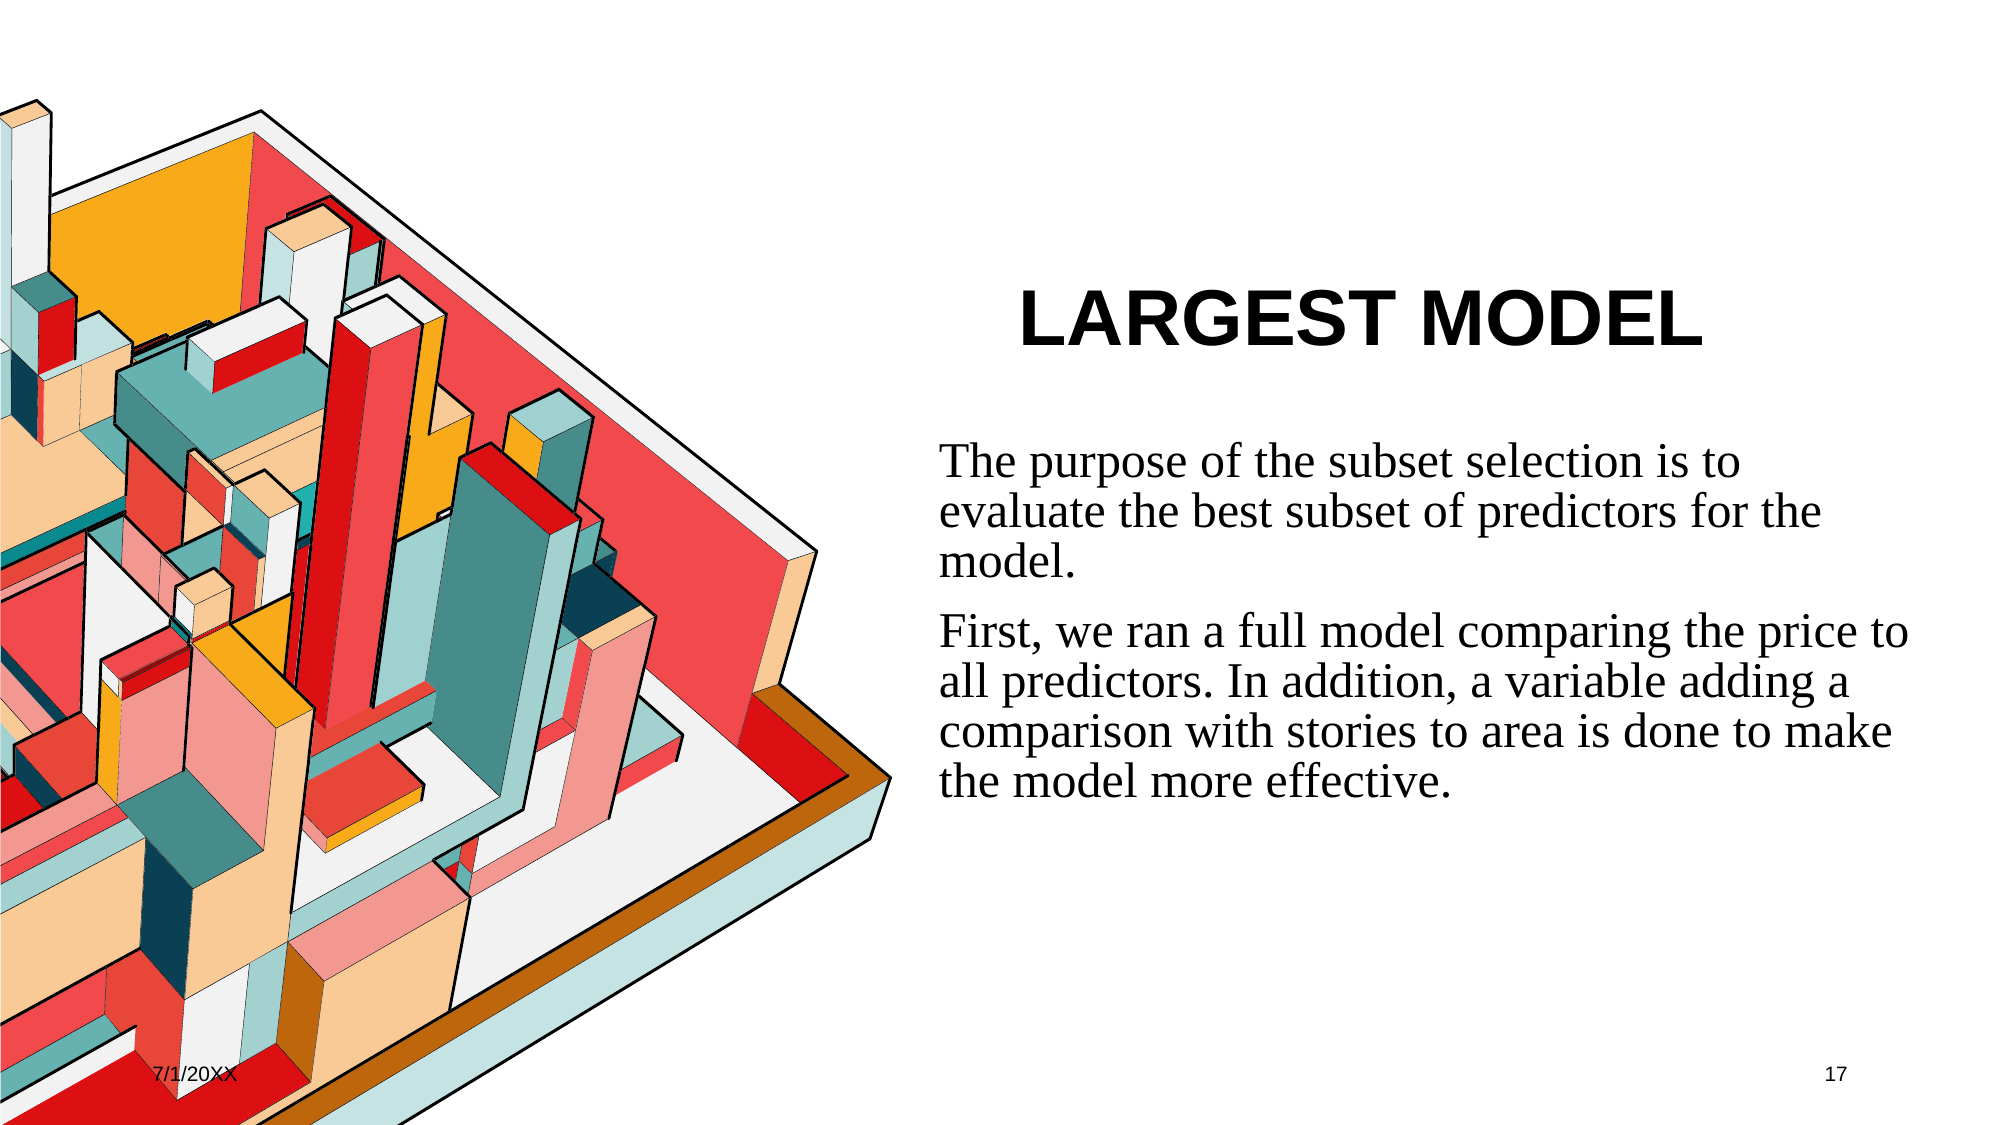

# Largest model
The purpose of the subset selection is to evaluate the best subset of predictors for the model.
First, we ran a full model comparing the price to all predictors. In addition, a variable adding a comparison with stories to area is done to make the model more effective.

7/1/20XX
17